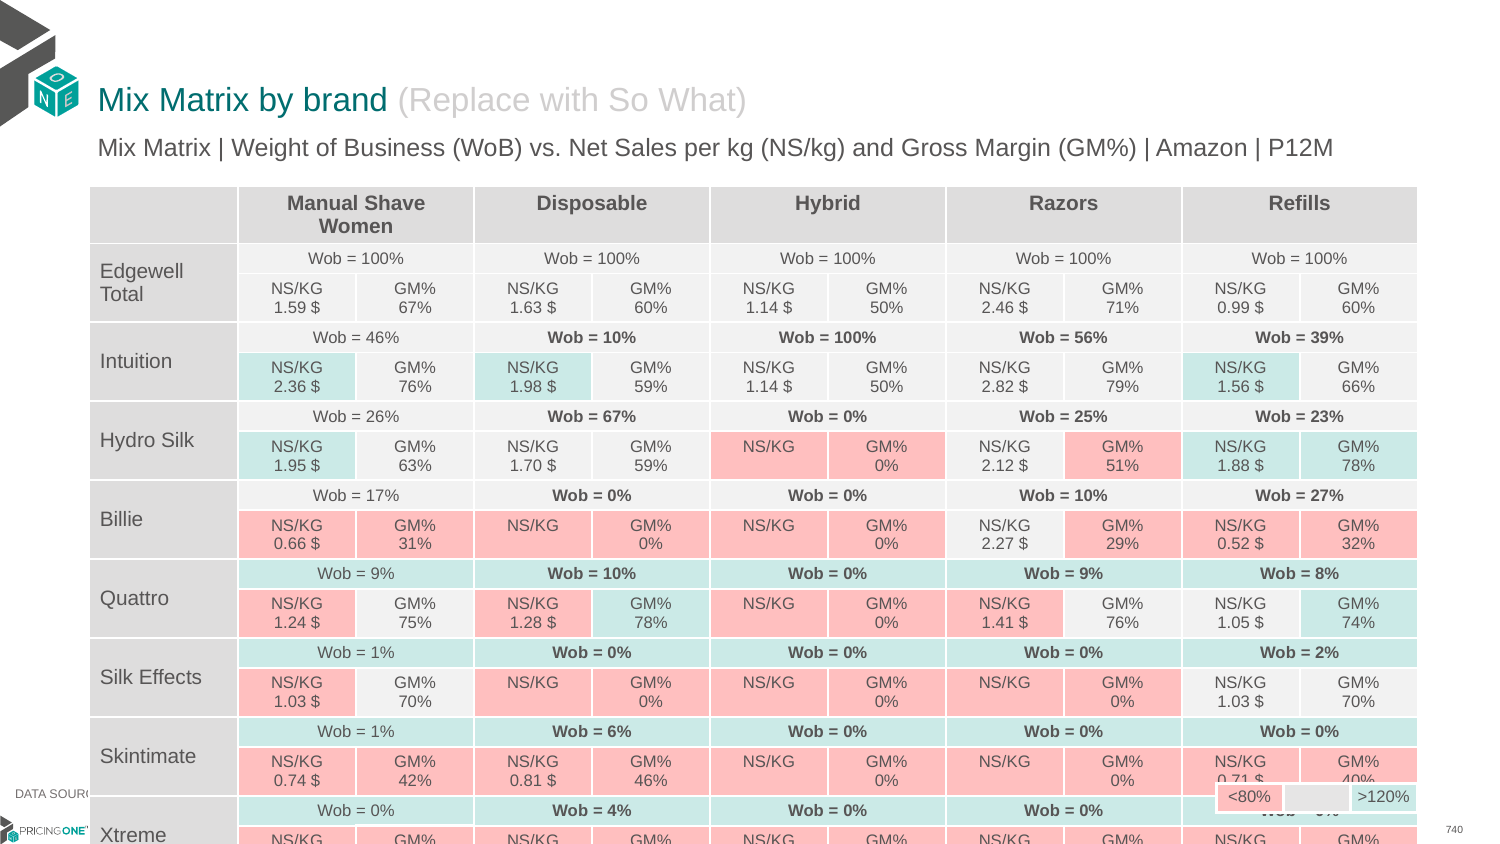

# Mix Matrix by brand (Replace with So What)
Mix Matrix | Weight of Business (WoB) vs. Net Sales per kg (NS/kg) and Gross Margin (GM%) | Amazon | P12M
|  | Manual Shave Women |  | Disposable |  | Hybrid |  | Razors |  | Refills |  |
| --- | --- | --- | --- | --- | --- | --- | --- | --- | --- | --- |
| Edgewell Total | Wob = 100% |  | Wob = 100% |  | Wob = 100% |  | Wob = 100% |  | Wob = 100% |  |
|  | NS/KG 1.59 $ | GM% 67% | NS/KG 1.63 $ | GM% 60% | NS/KG 1.14 $ | GM% 50% | NS/KG 2.46 $ | GM% 71% | NS/KG 0.99 $ | GM% 60% |
| Intuition | Wob = 46% |  | Wob = 10% |  | Wob = 100% |  | Wob = 56% |  | Wob = 39% |  |
|  | NS/KG 2.36 $ | GM% 76% | NS/KG 1.98 $ | GM% 59% | NS/KG 1.14 $ | GM% 50% | NS/KG 2.82 $ | GM% 79% | NS/KG 1.56 $ | GM% 66% |
| Hydro Silk | Wob = 26% |  | Wob = 67% |  | Wob = 0% |  | Wob = 25% |  | Wob = 23% |  |
|  | NS/KG 1.95 $ | GM% 63% | NS/KG 1.70 $ | GM% 59% | NS/KG | GM% 0% | NS/KG 2.12 $ | GM% 51% | NS/KG 1.88 $ | GM% 78% |
| Billie | Wob = 17% |  | Wob = 0% |  | Wob = 0% |  | Wob = 10% |  | Wob = 27% |  |
|  | NS/KG 0.66 $ | GM% 31% | NS/KG | GM% 0% | NS/KG | GM% 0% | NS/KG 2.27 $ | GM% 29% | NS/KG 0.52 $ | GM% 32% |
| Quattro | Wob = 9% |  | Wob = 10% |  | Wob = 0% |  | Wob = 9% |  | Wob = 8% |  |
|  | NS/KG 1.24 $ | GM% 75% | NS/KG 1.28 $ | GM% 78% | NS/KG | GM% 0% | NS/KG 1.41 $ | GM% 76% | NS/KG 1.05 $ | GM% 74% |
| Silk Effects | Wob = 1% |  | Wob = 0% |  | Wob = 0% |  | Wob = 0% |  | Wob = 2% |  |
|  | NS/KG 1.03 $ | GM% 70% | NS/KG | GM% 0% | NS/KG | GM% 0% | NS/KG | GM% 0% | NS/KG 1.03 $ | GM% 70% |
| Skintimate | Wob = 1% |  | Wob = 6% |  | Wob = 0% |  | Wob = 0% |  | Wob = 0% |  |
|  | NS/KG 0.74 $ | GM% 42% | NS/KG 0.81 $ | GM% 46% | NS/KG | GM% 0% | NS/KG | GM% 0% | NS/KG 0.71 $ | GM% 40% |
| Xtreme | Wob = 0% |  | Wob = 4% |  | Wob = 0% |  | Wob = 0% |  | Wob = 0% |  |
|  | NS/KG | GM% 0% | NS/KG | GM% 0% | NS/KG | GM% 0% | NS/KG | GM% 0% | NS/KG | GM% 0% |
| St2/Slim Twin | Wob = 0% |  | Wob = 3% |  | Wob = 0% |  | Wob = 0% |  | Wob = 0% |  |
|  | NS/KG | GM% 0% | NS/KG | GM% 0% | NS/KG | GM% 0% | NS/KG | GM% 0% | NS/KG | GM% 0% |
| Almay And Skintimate | Wob = 0% |  | Wob = 0% |  | Wob = 0% |  | Wob = 0% |  | Wob = 0% |  |
|  | NS/KG | GM% 0% | NS/KG | GM% 0% | NS/KG | GM% 0% | NS/KG | GM% 0% | NS/KG | GM% 0% |
| Schick Silk | Wob = 0% |  | Wob = 0% |  | Wob = 0% |  | Wob = 0% |  | Wob = 0% |  |
|  | NS/KG 0.77 $ | GM% 75% | NS/KG 0.77 $ | GM% 75% | NS/KG | GM% 0% | NS/KG | GM% 0% | NS/KG | GM% 0% |
| Schick Classic Women | Wob = 0% |  | Wob = 0% |  | Wob = 0% |  | Wob = 0% |  | Wob = 0% |  |
|  | NS/KG | GM% 0% | NS/KG | GM% 0% | NS/KG | GM% 0% | NS/KG | GM% 0% | NS/KG | GM% 0% |
DATA SOURCE: Trade Panel/Retailer Data | Ending August 2024
| <80% |  | >120% |
| --- | --- | --- |

14/01/2024
740